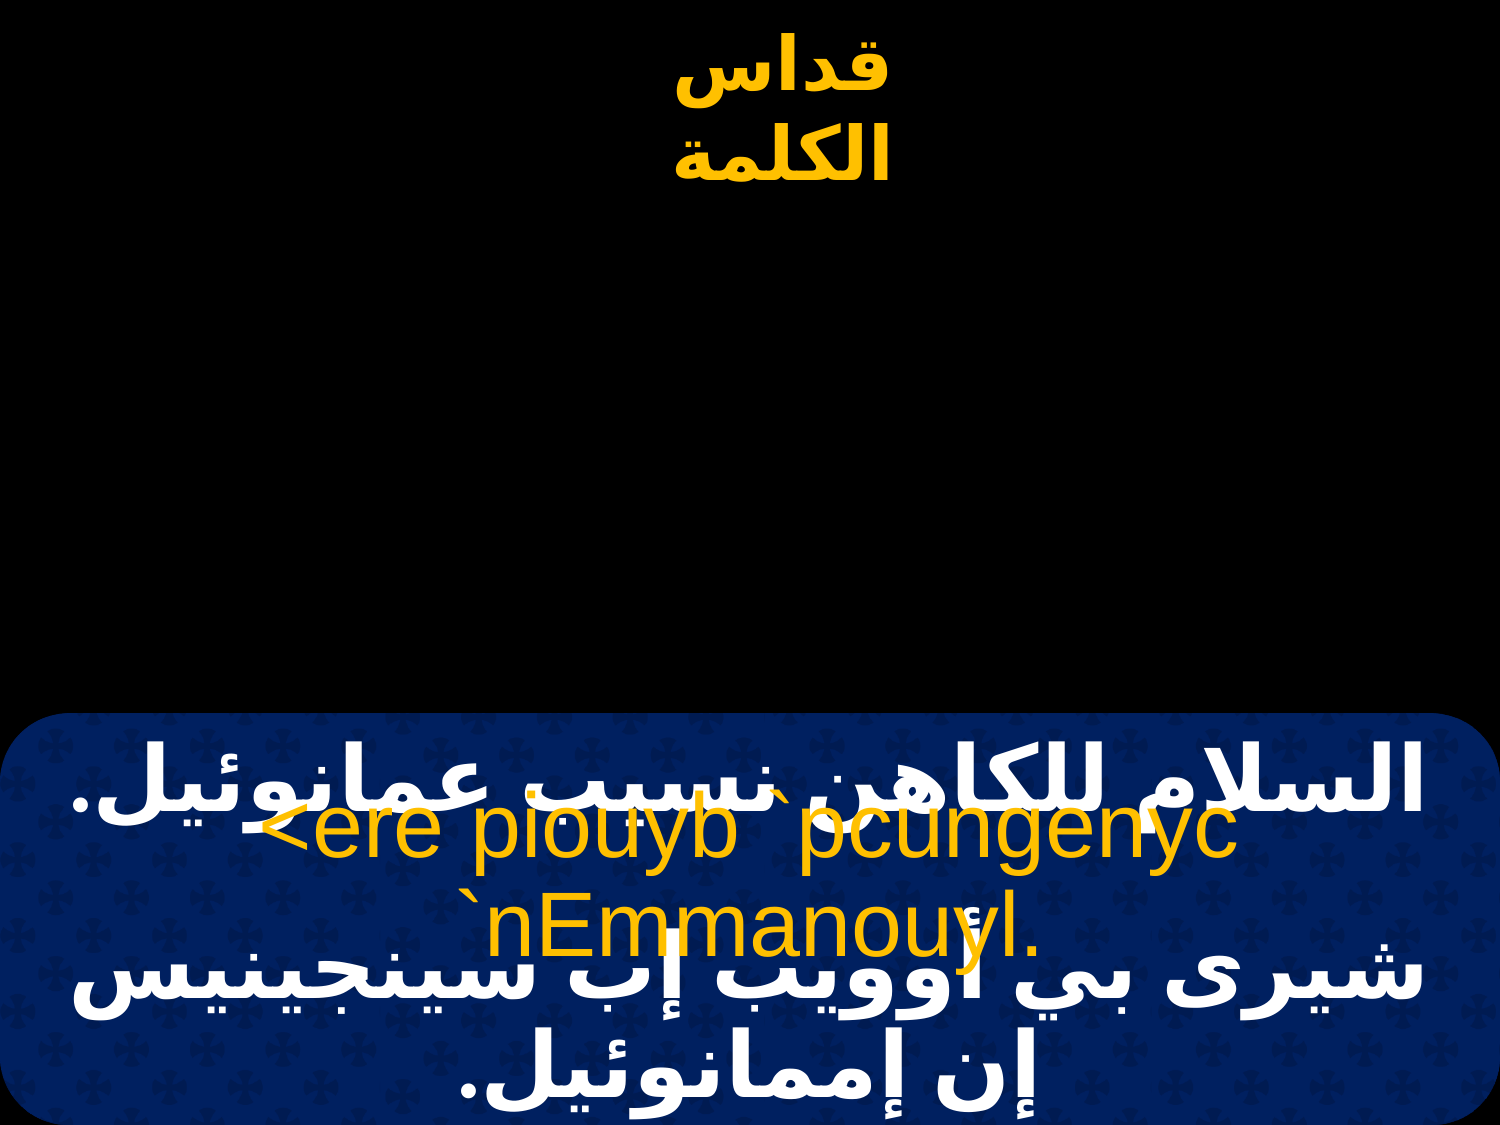

# السلام للكاهن نسيب عمانوئيل.
<ere piouyb `pcungenyc `nEmmanouyl.
شيرى بي أوويب إب سينجينيس إن إممانوئيل.